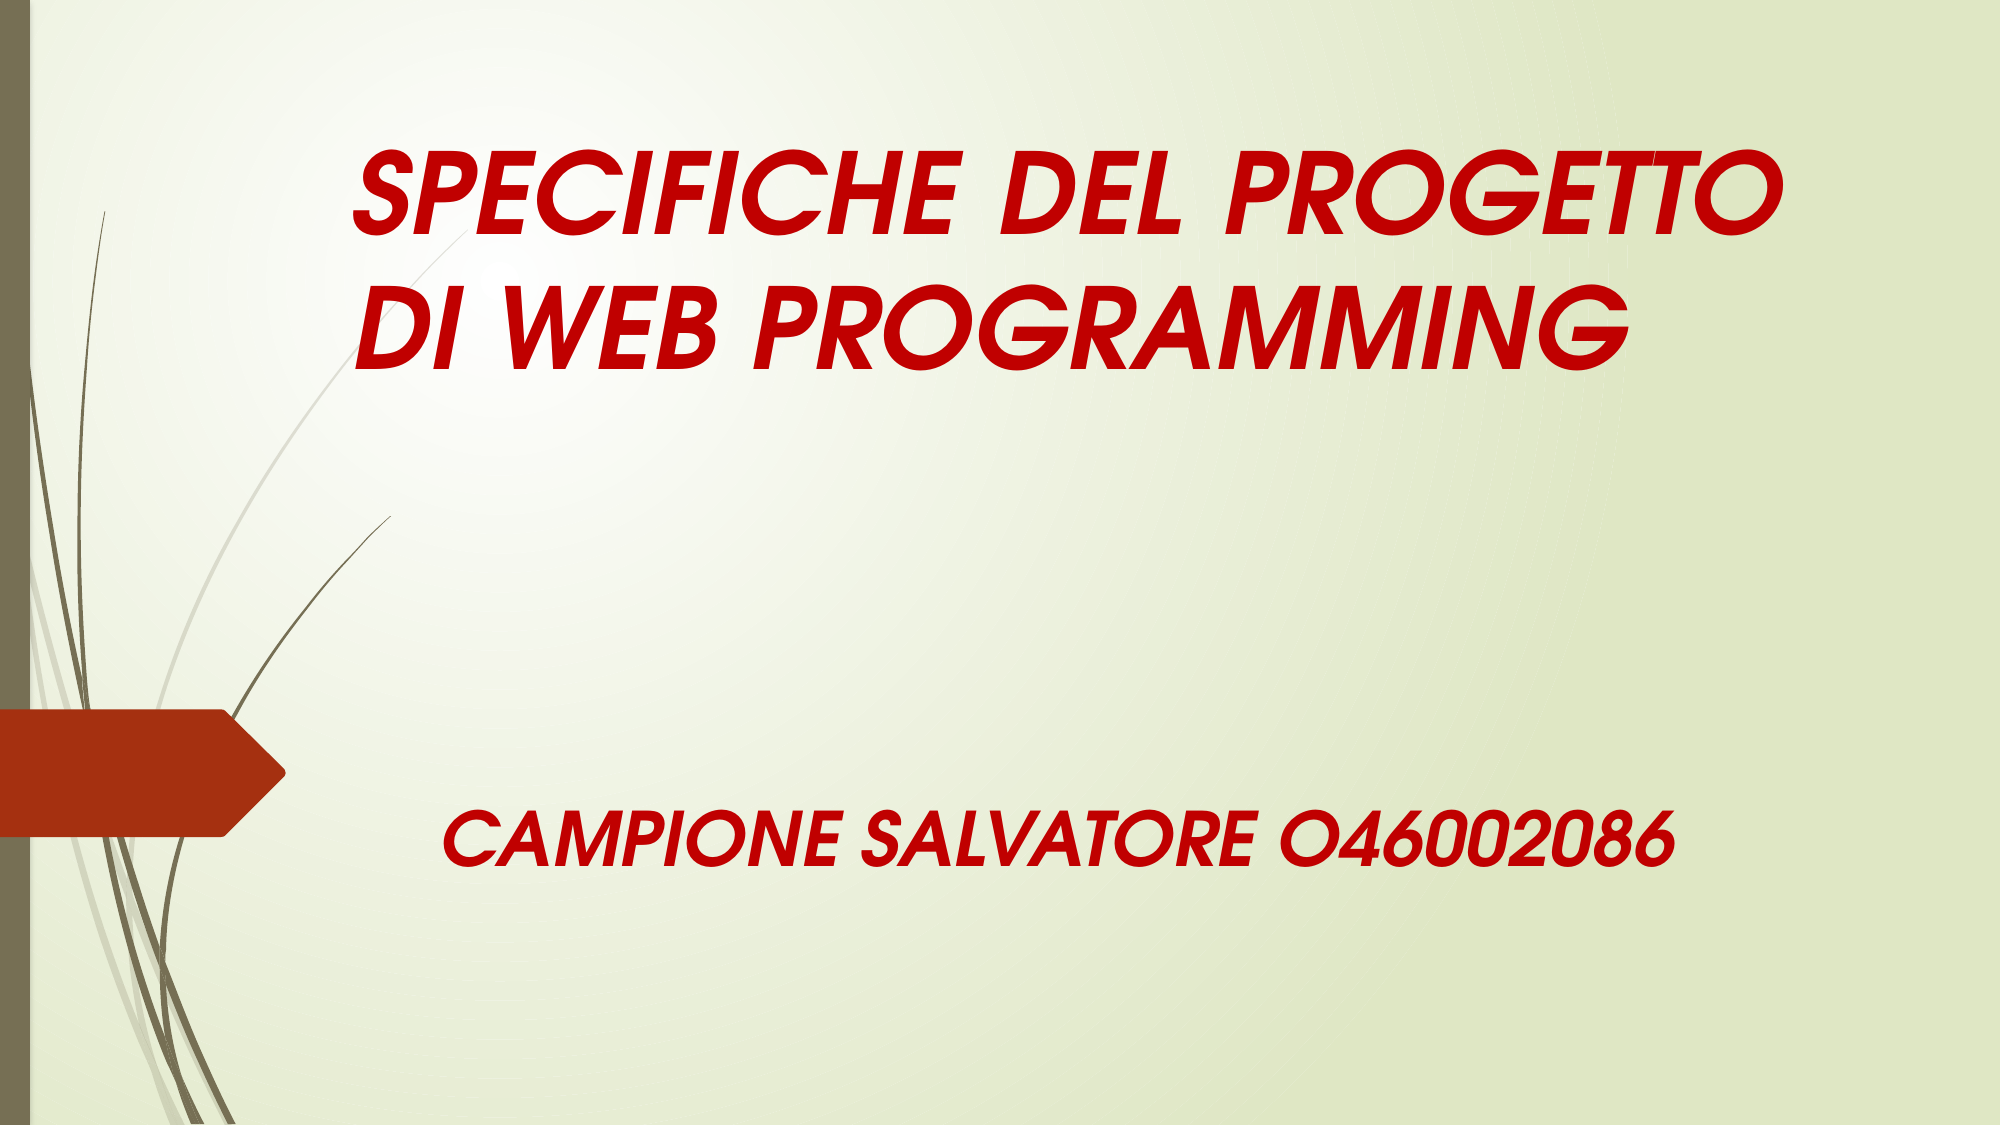

# SPECIFICHE DEL PROGETTO DI WEB PROGRAMMING
CAMPIONE SALVATORE O46002086